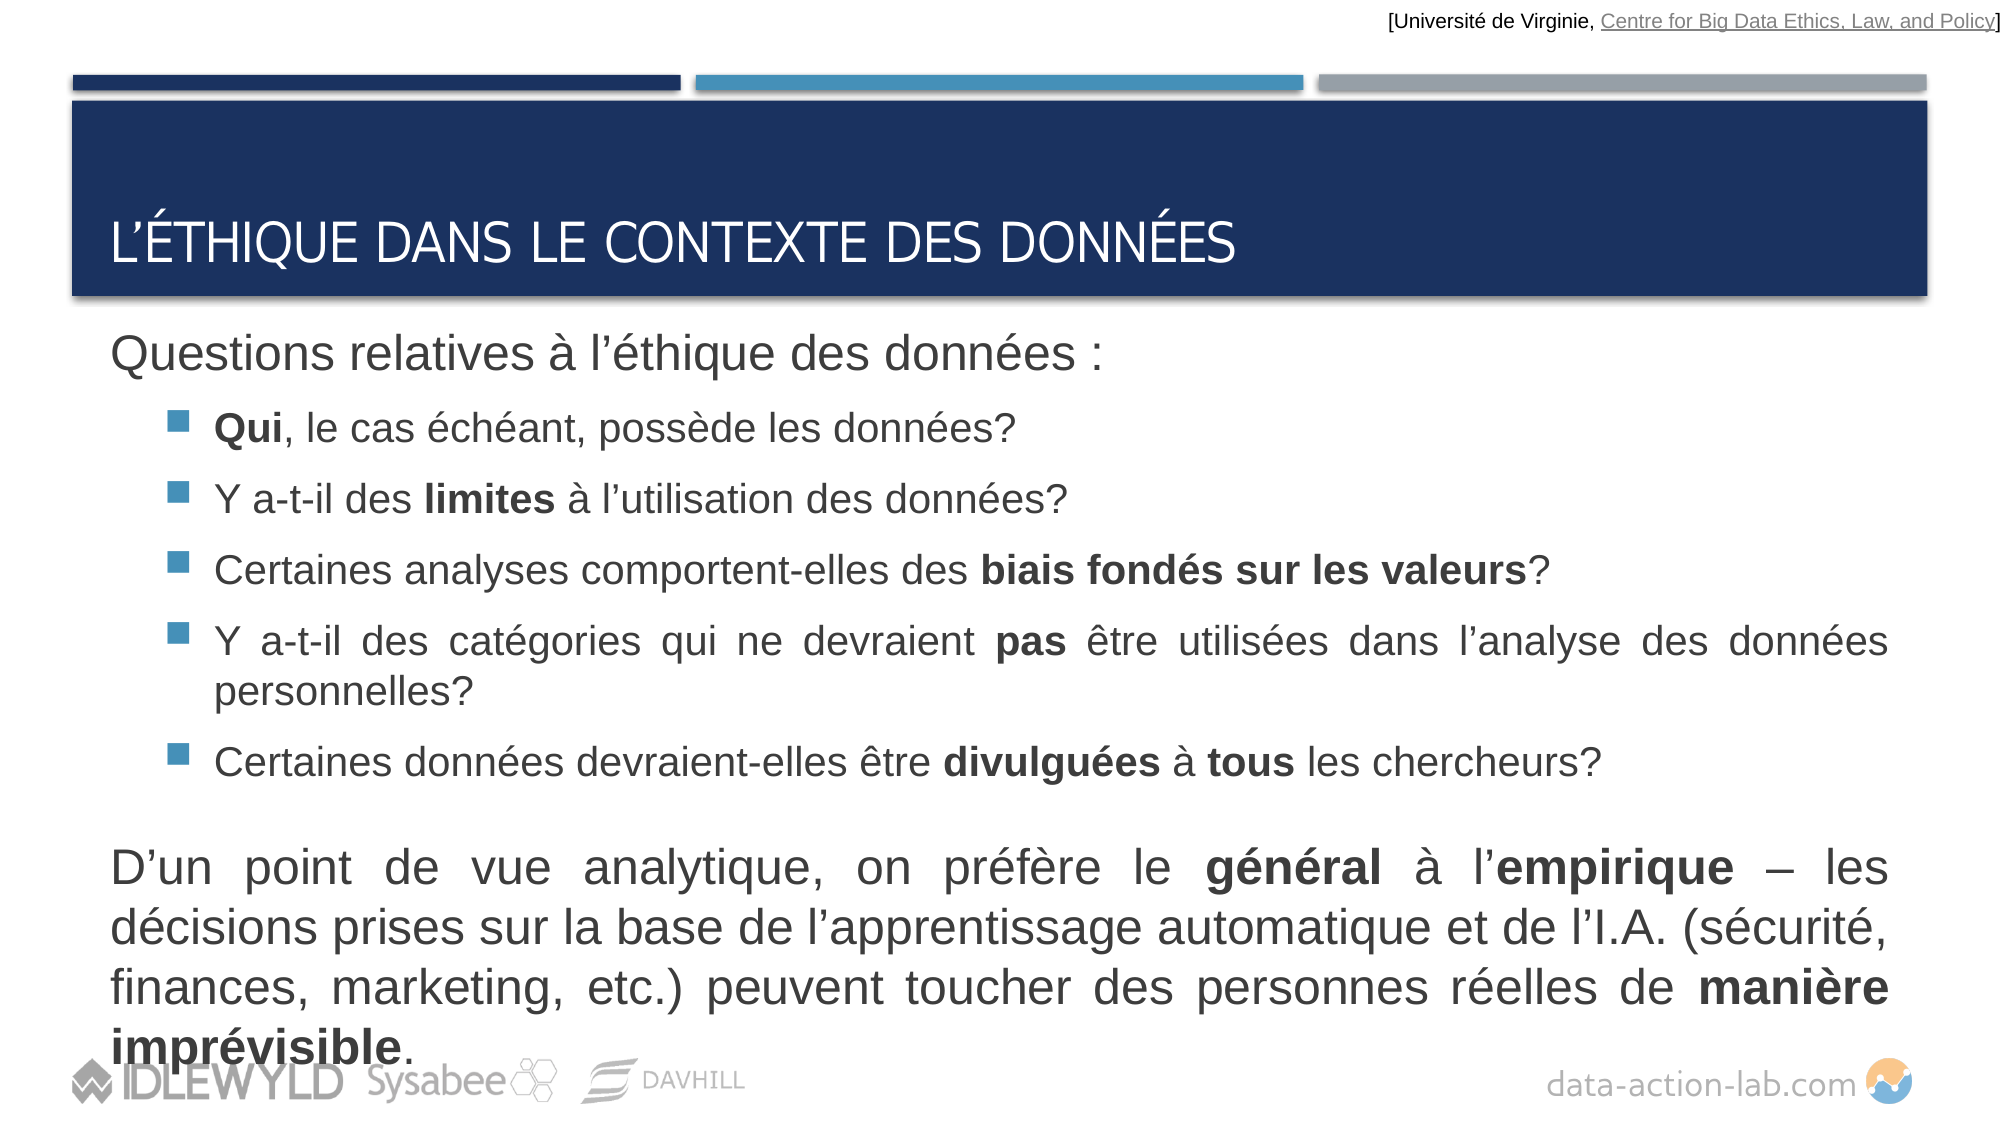

[Université de Virginie, Centre for Big Data Ethics, Law, and Policy]
# L’éthique dans le contexte des données
Questions relatives à l’éthique des données :
Qui, le cas échéant, possède les données?
Y a-t-il des limites à l’utilisation des données?
Certaines analyses comportent-elles des biais fondés sur les valeurs?
Y a-t-il des catégories qui ne devraient pas être utilisées dans l’analyse des données personnelles?
Certaines données devraient-elles être divulguées à tous les chercheurs?

D’un point de vue analytique, on préfère le général à l’empirique – les décisions prises sur la base de l’apprentissage automatique et de l’I.A. (sécurité, finances, marketing, etc.) peuvent toucher des personnes réelles de manière imprévisible.